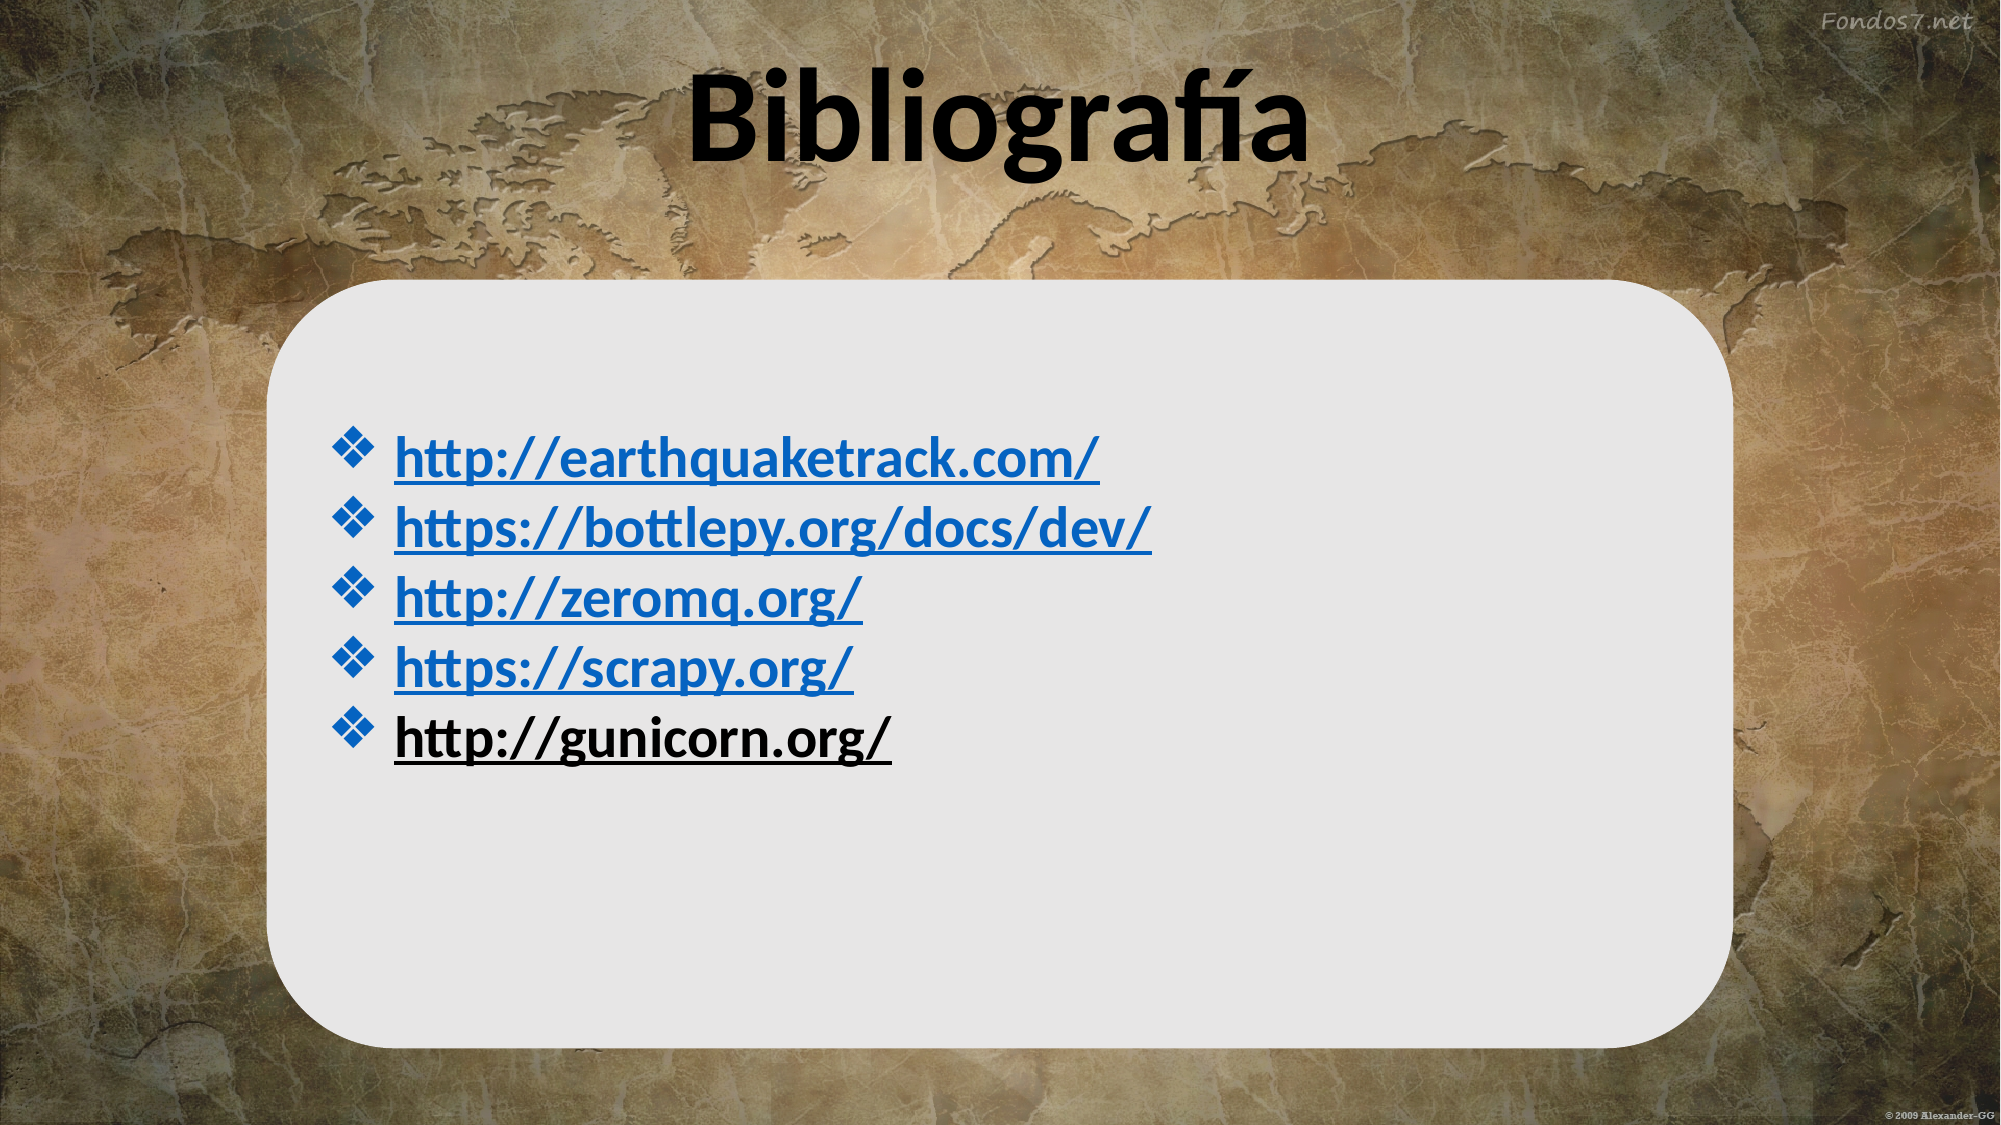

# Bibliografía
http://earthquaketrack.com/
https://bottlepy.org/docs/dev/
http://zeromq.org/
https://scrapy.org/
http://gunicorn.org/